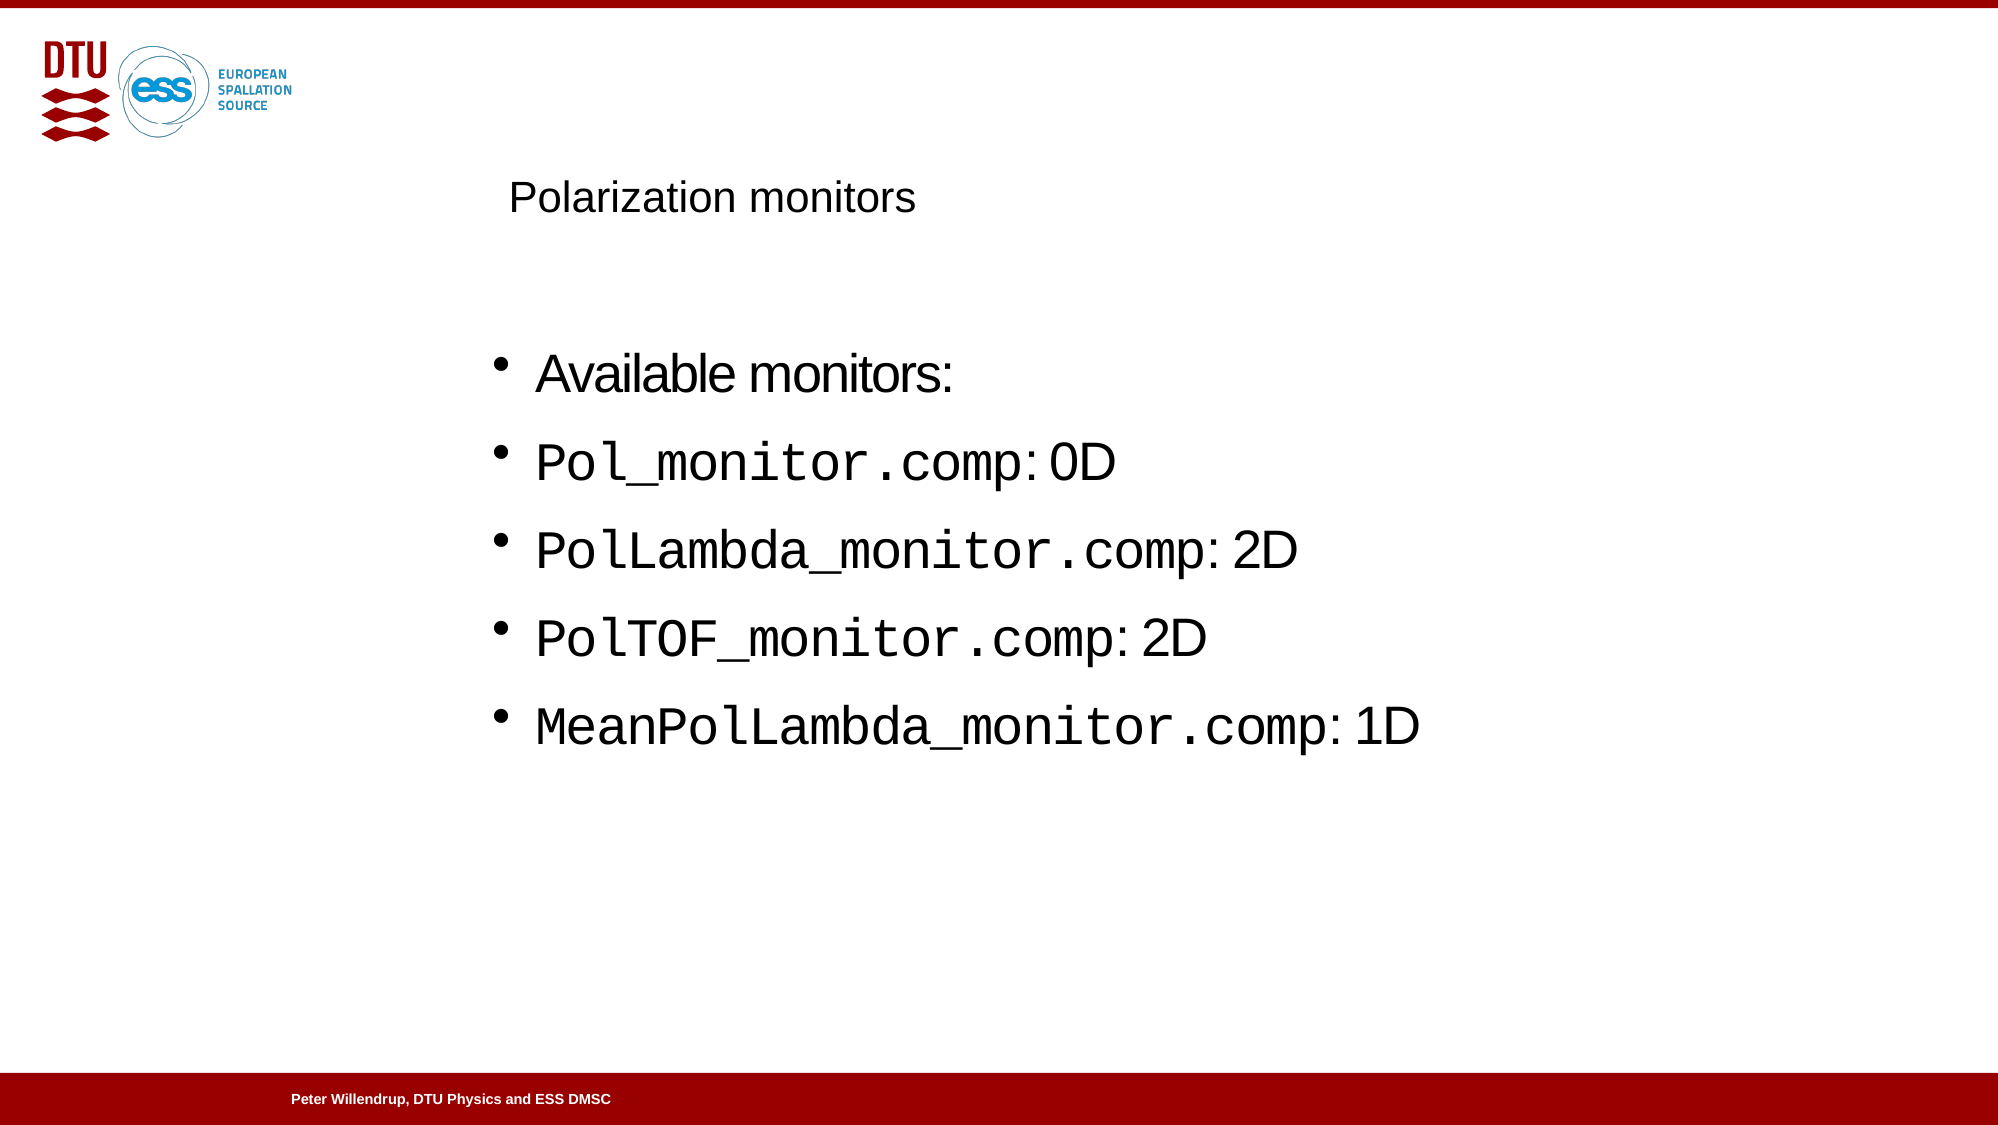

Polarization monitors
Available monitors:
Pol_monitor.comp: 0D
PolLambda_monitor.comp: 2D
PolTOF_monitor.comp: 2D
MeanPolLambda_monitor.comp: 1D
7